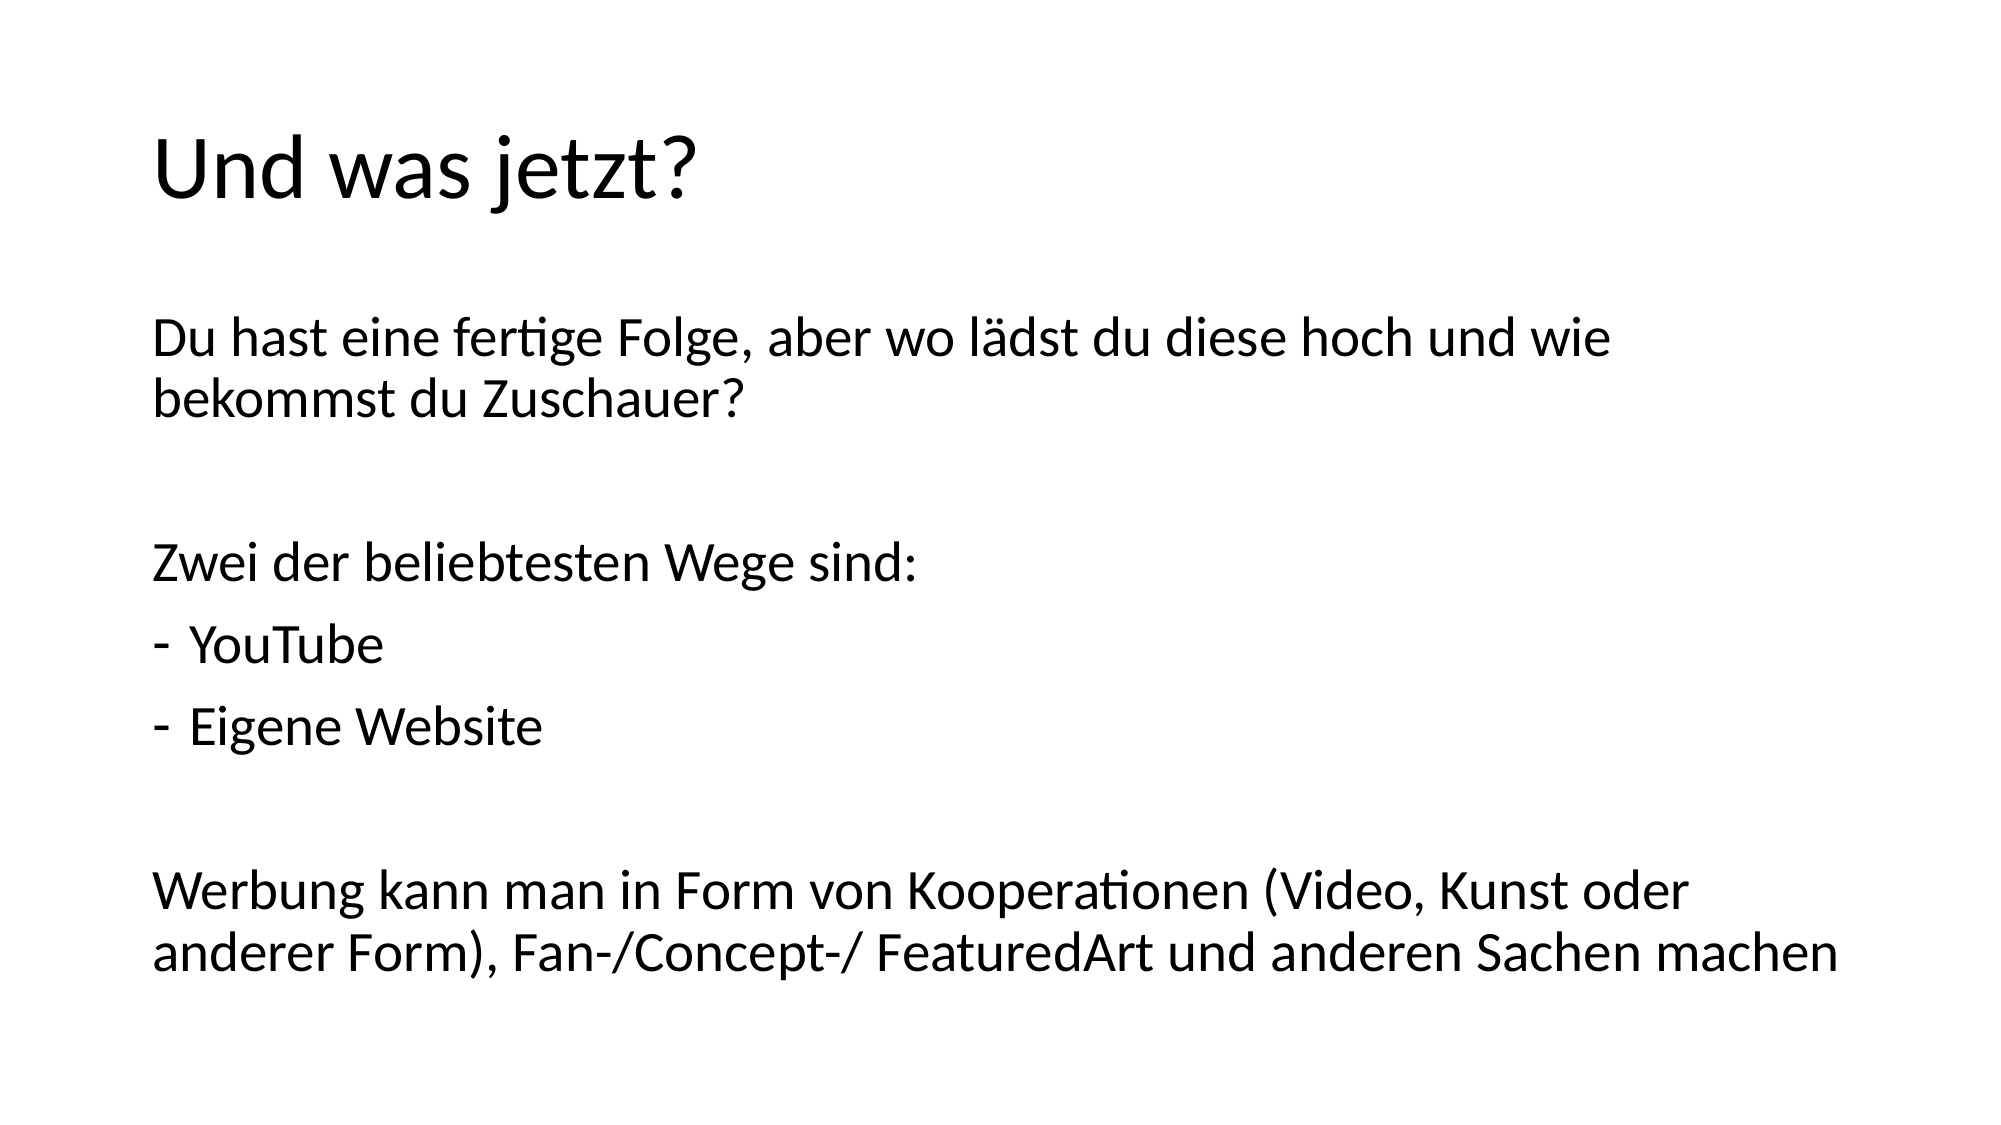

# Und was jetzt?
Du hast eine fertige Folge, aber wo lädst du diese hoch und wie bekommst du Zuschauer?

Zwei der beliebtesten Wege sind:
YouTube
Eigene Website

Werbung kann man in Form von Kooperationen (Video, Kunst oder anderer Form), Fan-/Concept-/ FeaturedArt und anderen Sachen machen